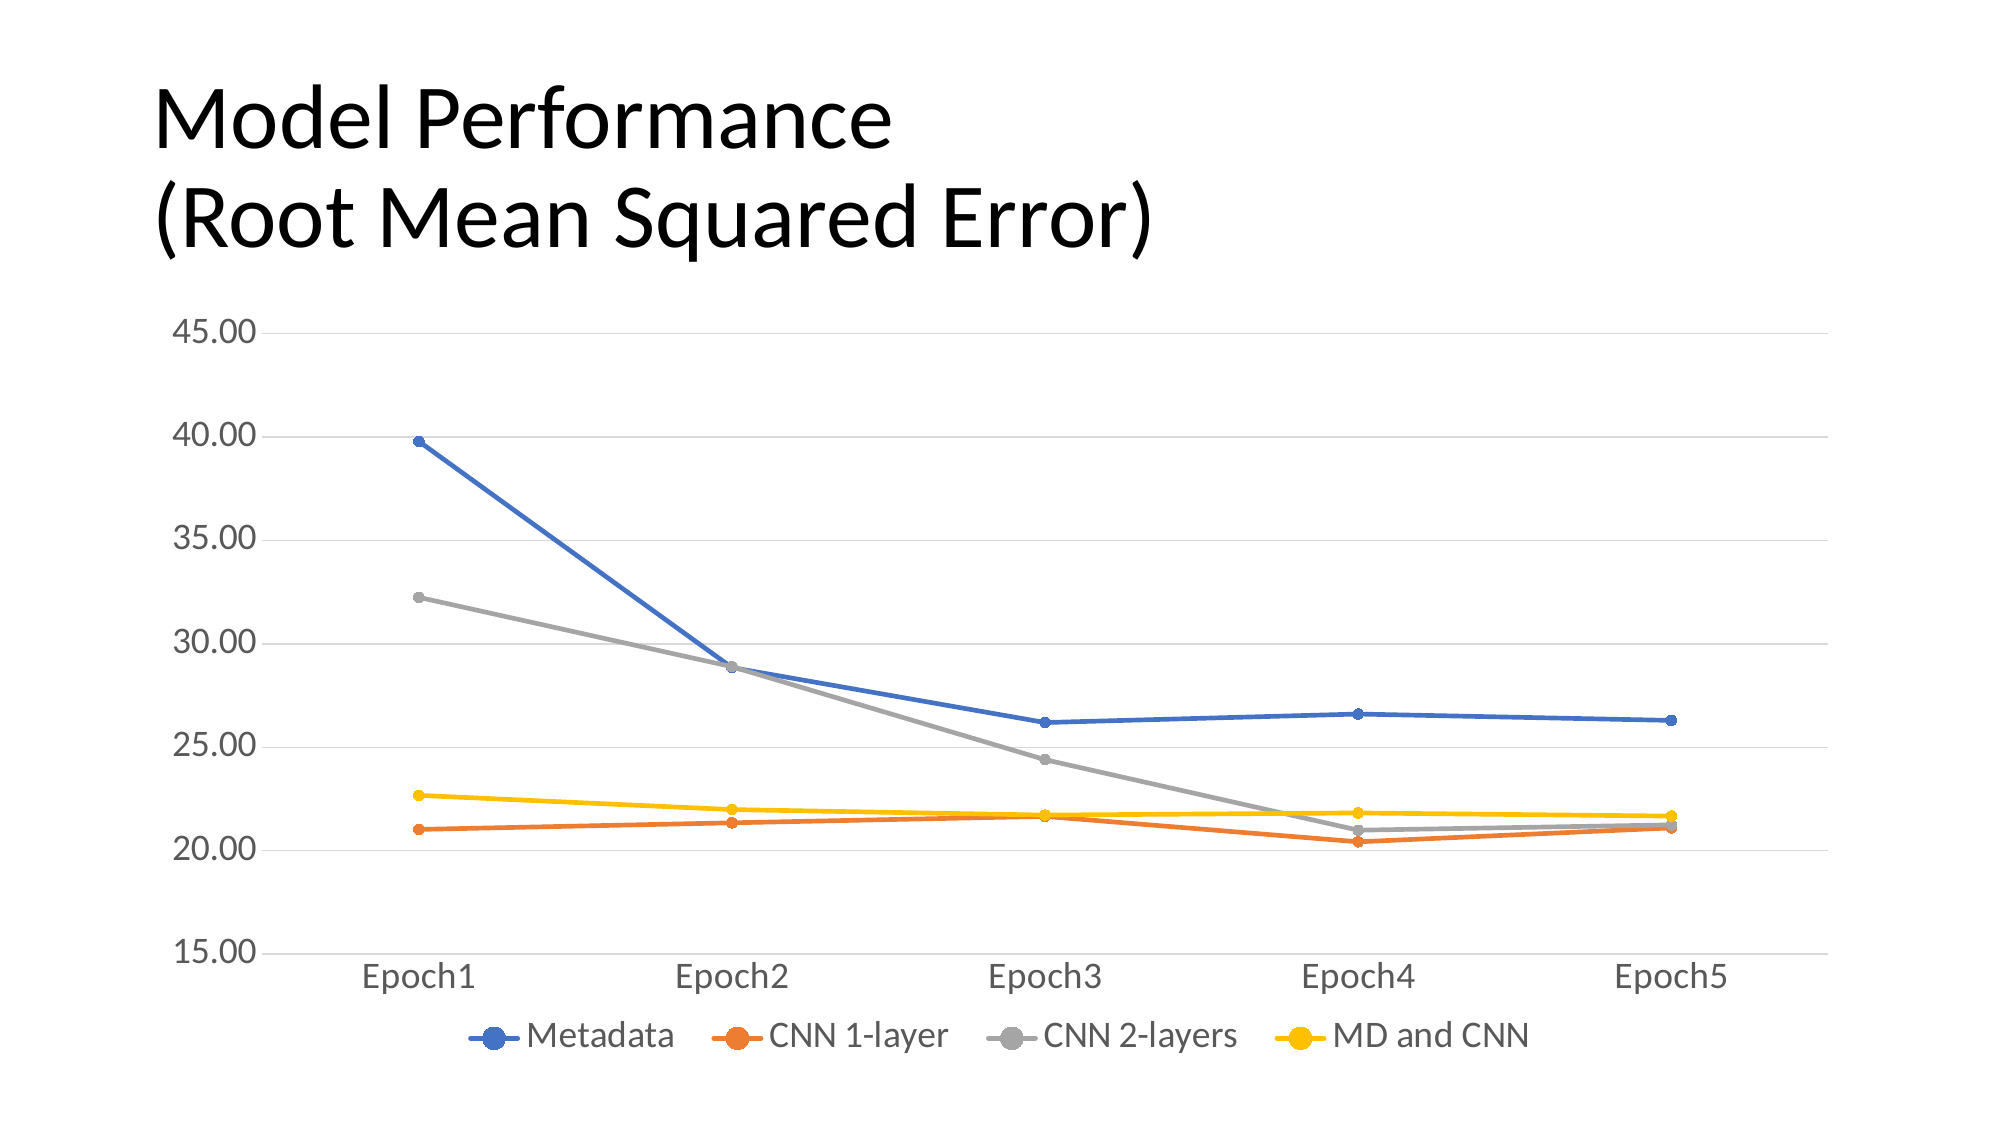

# Model Performance (Root Mean Squared Error)

### Chart

| Category | Metadata | CNN 1-layer | CNN 2-layers | MD and CNN |
|---|---|---|---|---|
| Epoch1 | 39.7937 | 21.0281 | 32.2531 | 22.6762 |
| Epoch2 | 28.8544 | 21.3494 | 28.8974 | 21.9889 |
| Epoch3 | 26.1962 | 21.6589 | 24.4016 | 21.7222 |
| Epoch4 | 26.6085 | 20.4291 | 20.9904 | 21.8248 |
| Epoch5 | 26.3007 | 21.1019 | 21.2498 | 21.673 |